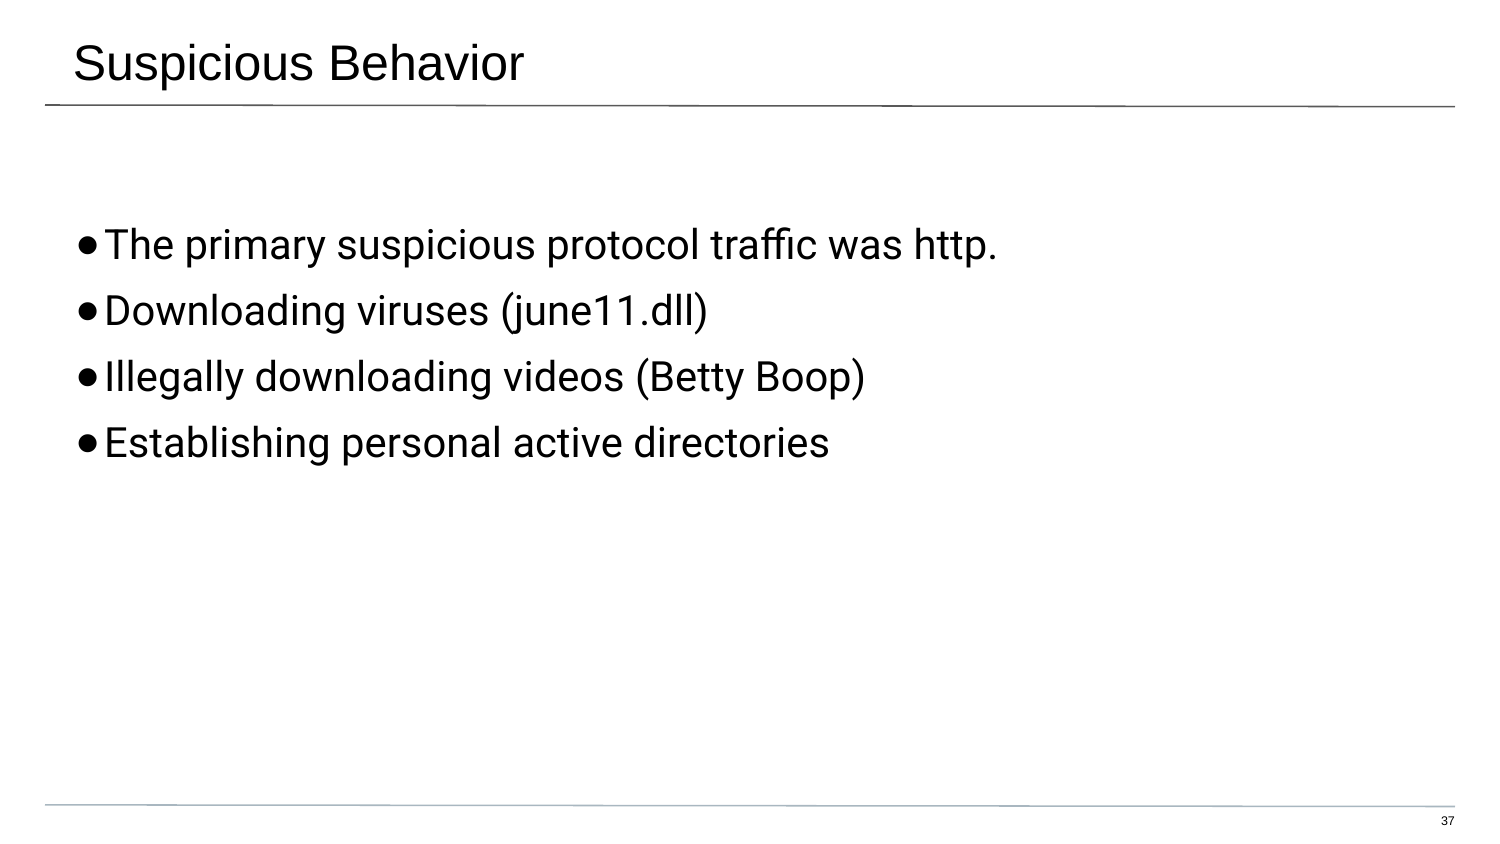

# Suspicious Behavior
The primary suspicious protocol traffic was http.
Downloading viruses (june11.dll)
Illegally downloading videos (Betty Boop)
Establishing personal active directories

37